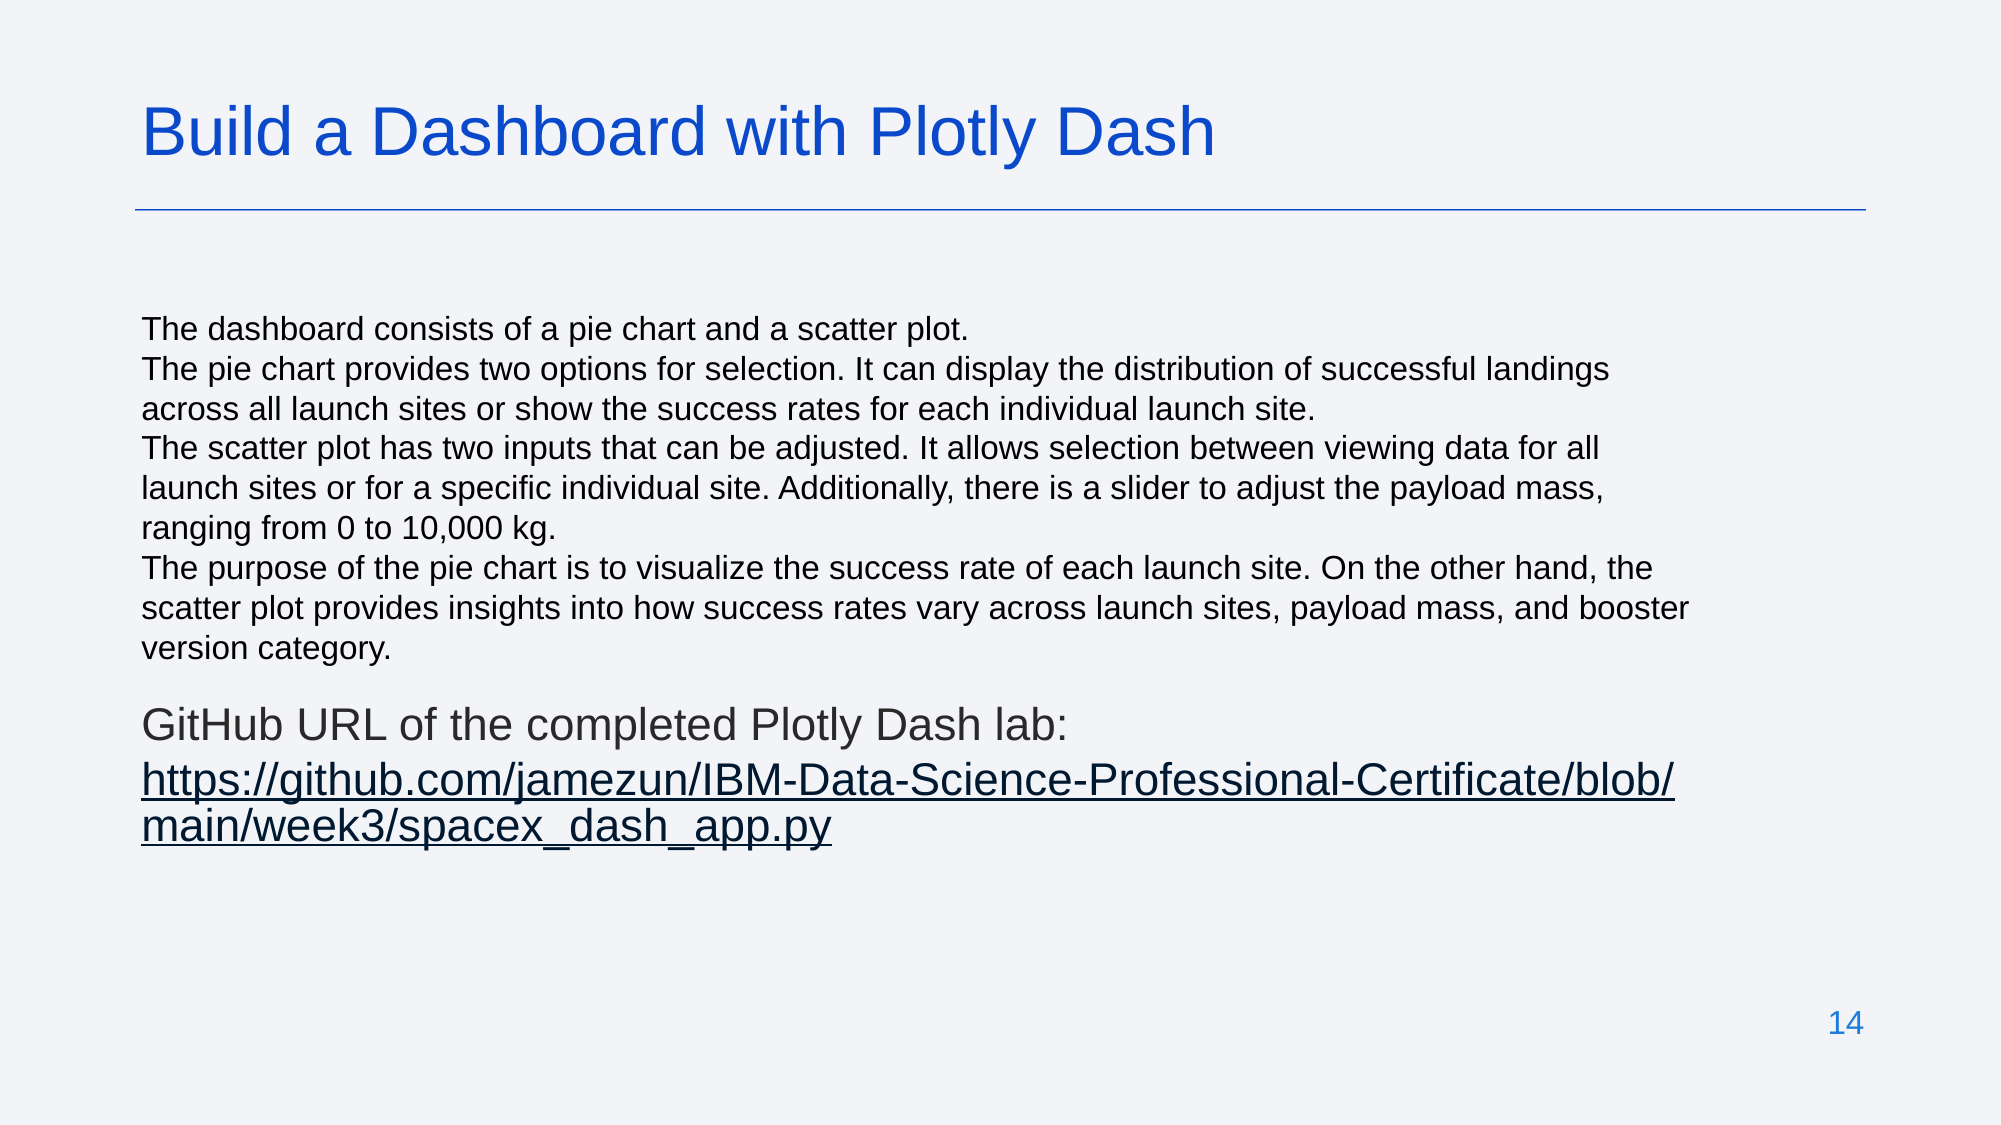

Build a Dashboard with Plotly Dash
The dashboard consists of a pie chart and a scatter plot.
The pie chart provides two options for selection. It can display the distribution of successful landings across all launch sites or show the success rates for each individual launch site.
The scatter plot has two inputs that can be adjusted. It allows selection between viewing data for all launch sites or for a specific individual site. Additionally, there is a slider to adjust the payload mass, ranging from 0 to 10,000 kg.
The purpose of the pie chart is to visualize the success rate of each launch site. On the other hand, the scatter plot provides insights into how success rates vary across launch sites, payload mass, and booster version category.
GitHub URL of the completed Plotly Dash lab: https://github.com/jamezun/IBM-Data-Science-Professional-Certificate/blob/main/week3/spacex_dash_app.py

14